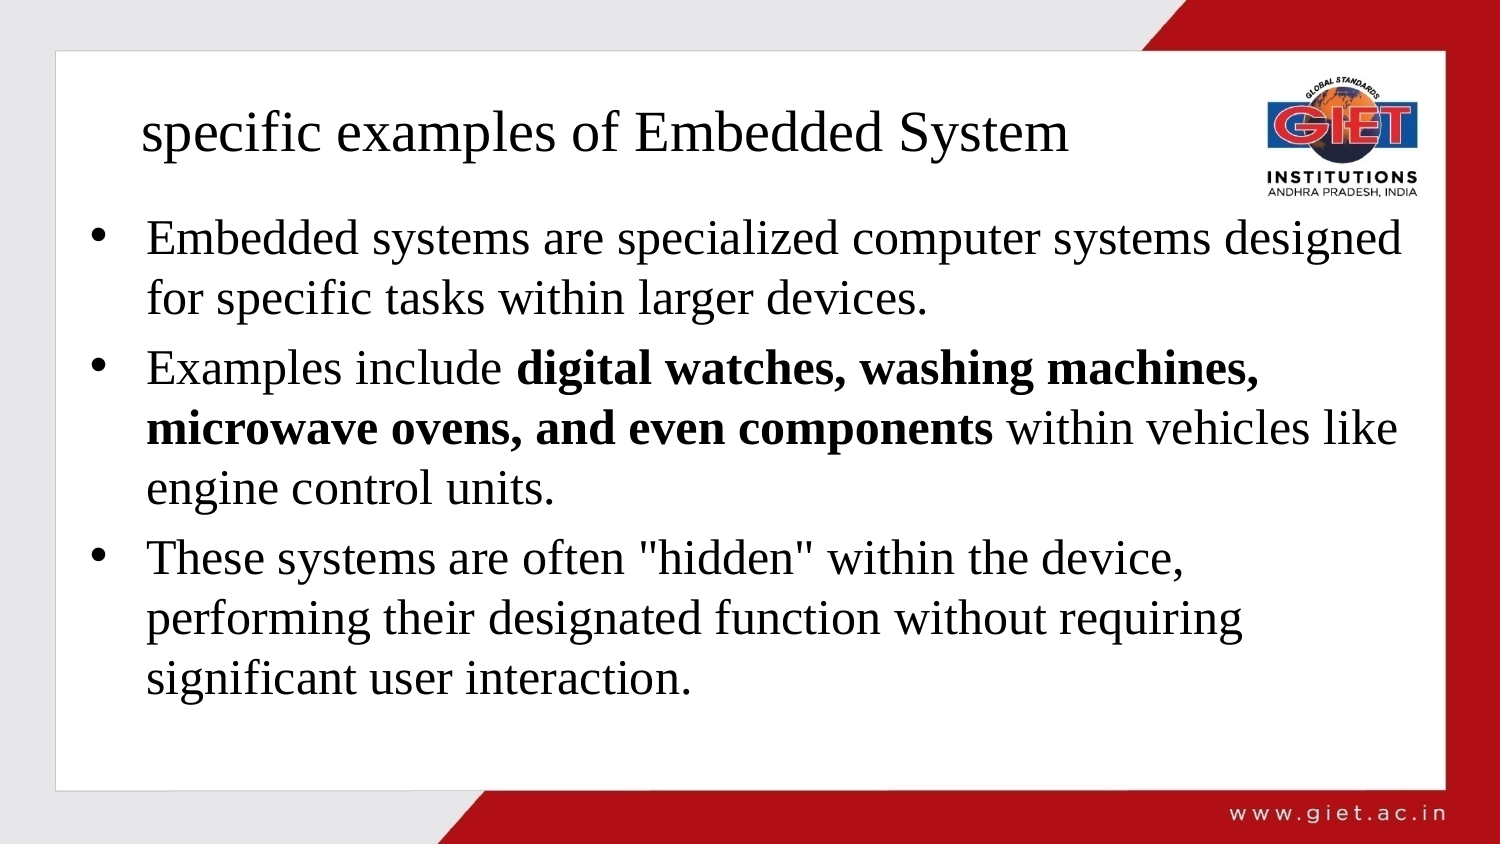

# specific examples of Embedded System
Embedded systems are specialized computer systems designed for specific tasks within larger devices.
Examples include digital watches, washing machines, microwave ovens, and even components within vehicles like engine control units.
These systems are often "hidden" within the device, performing their designated function without requiring significant user interaction.